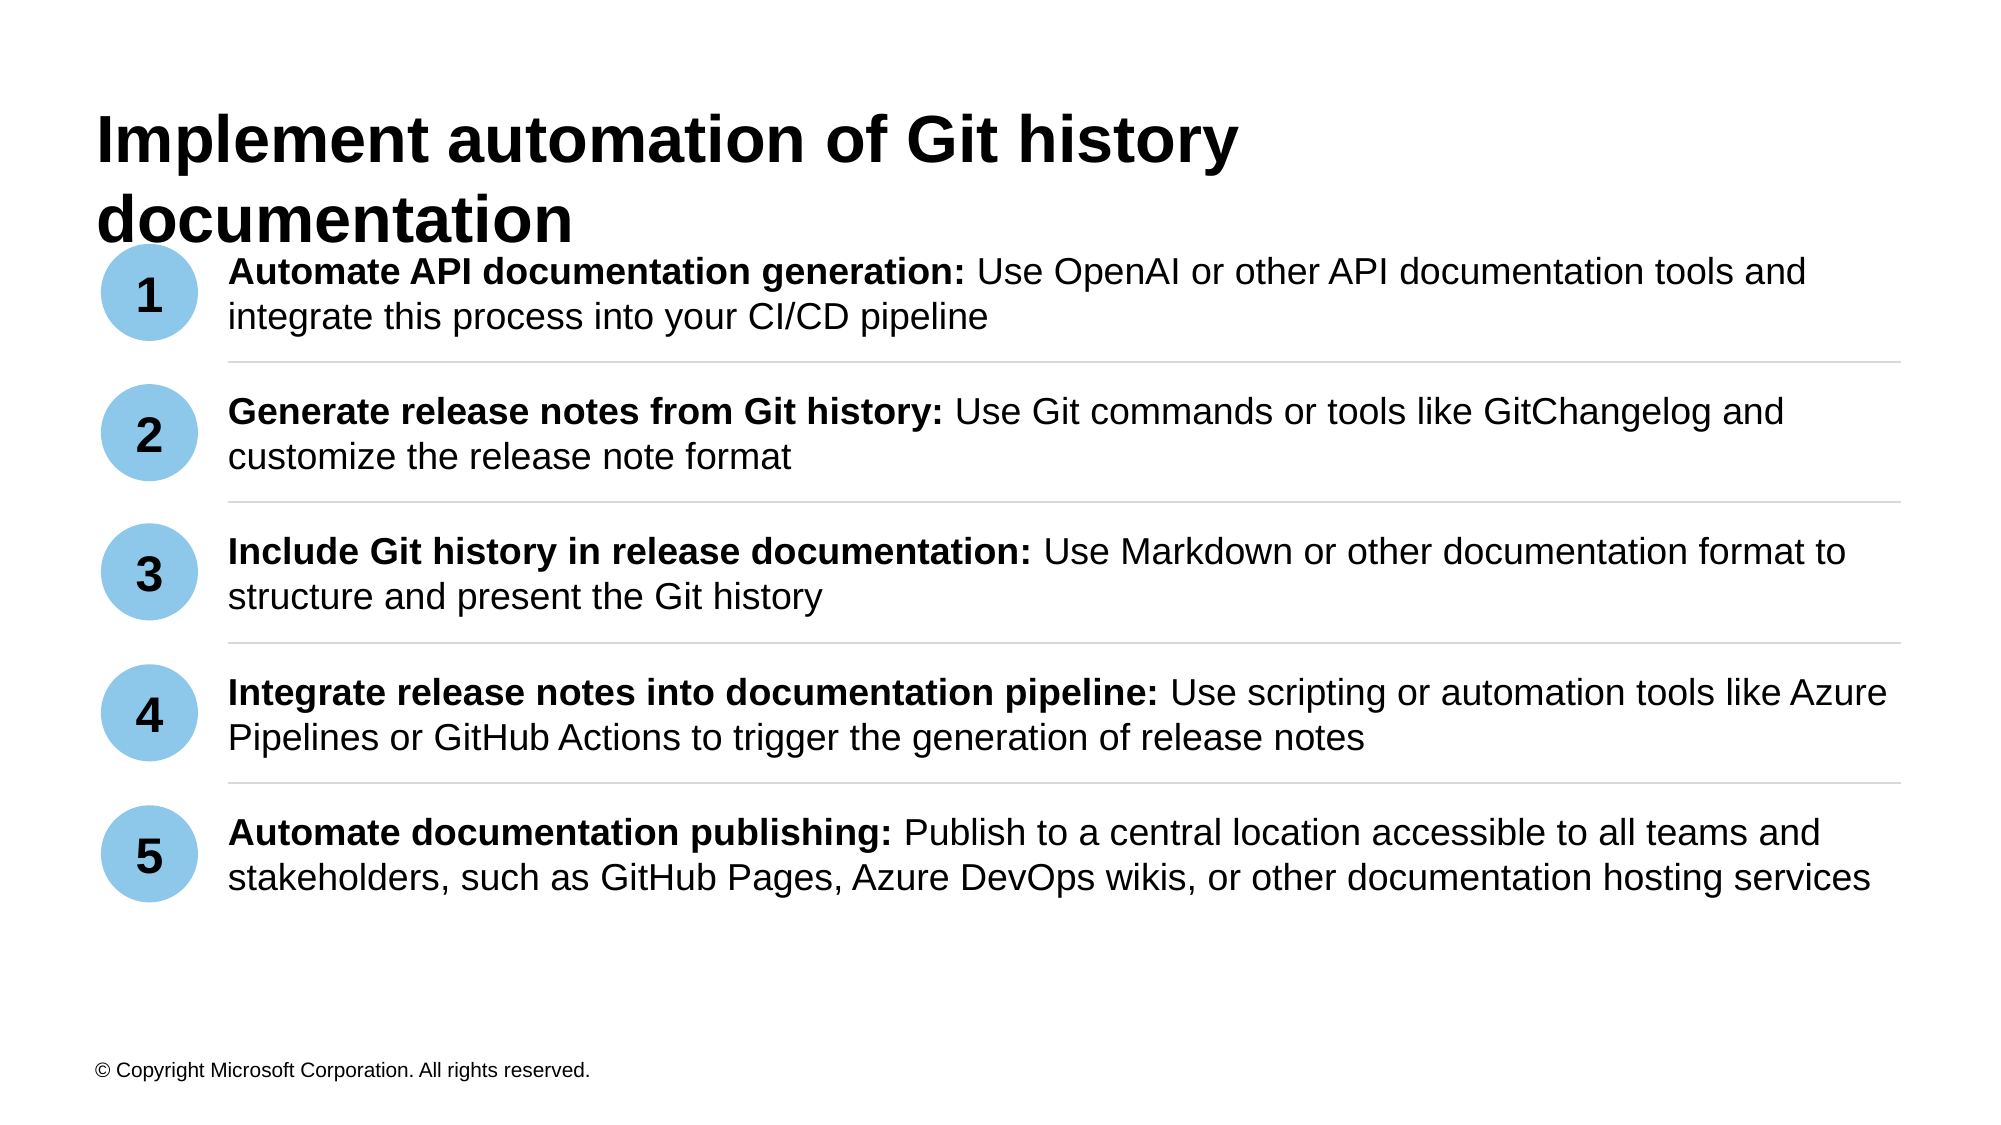

# Implement automation of Git history documentation
Automate API documentation generation: Use OpenAI or other API documentation tools and integrate this process into your CI/CD pipeline
1
Generate release notes from Git history: Use Git commands or tools like GitChangelog and customize the release note format
2
Include Git history in release documentation: Use Markdown or other documentation format to structure and present the Git history
3
Integrate release notes into documentation pipeline: Use scripting or automation tools like Azure Pipelines or GitHub Actions to trigger the generation of release notes
4
Automate documentation publishing: Publish to a central location accessible to all teams and stakeholders, such as GitHub Pages, Azure DevOps wikis, or other documentation hosting services
5